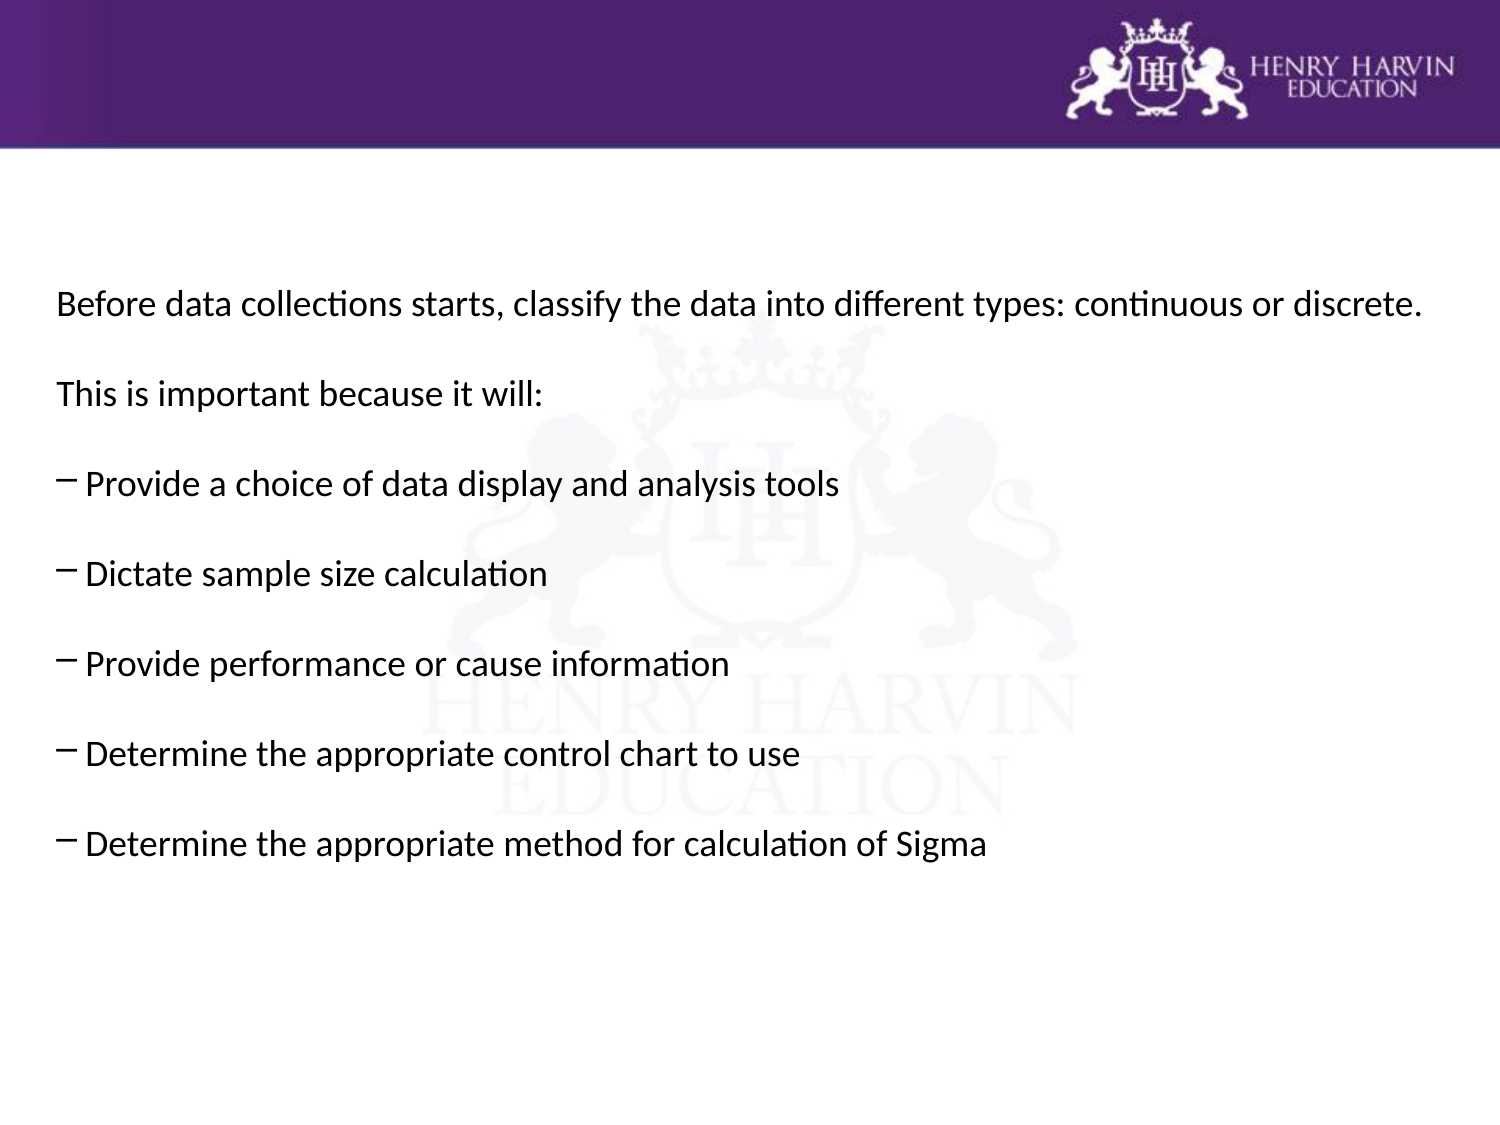

Data Classification
Before data collections starts, classify the data into different types: continuous or discrete.

This is important because it will:

 Provide a choice of data display and analysis tools

 Dictate sample size calculation

 Provide performance or cause information

 Determine the appropriate control chart to use

 Determine the appropriate method for calculation of Sigma